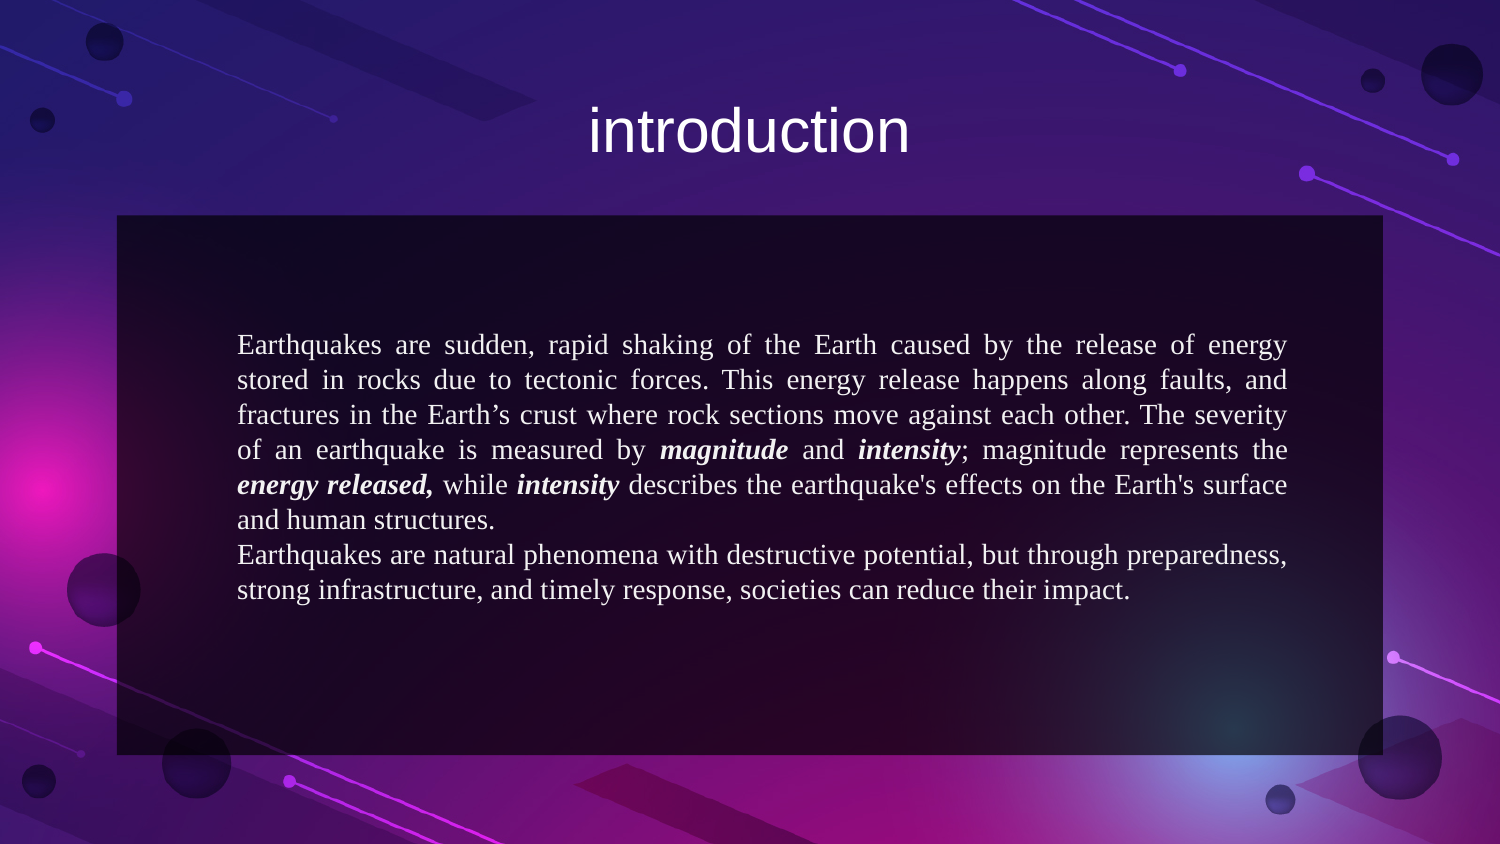

# introduction
Earthquakes are sudden, rapid shaking of the Earth caused by the release of energy stored in rocks due to tectonic forces. This energy release happens along faults, and fractures in the Earth’s crust where rock sections move against each other. The severity of an earthquake is measured by magnitude and intensity; magnitude represents the energy released, while intensity describes the earthquake's effects on the Earth's surface and human structures.
Earthquakes are natural phenomena with destructive potential, but through preparedness, strong infrastructure, and timely response, societies can reduce their impact.